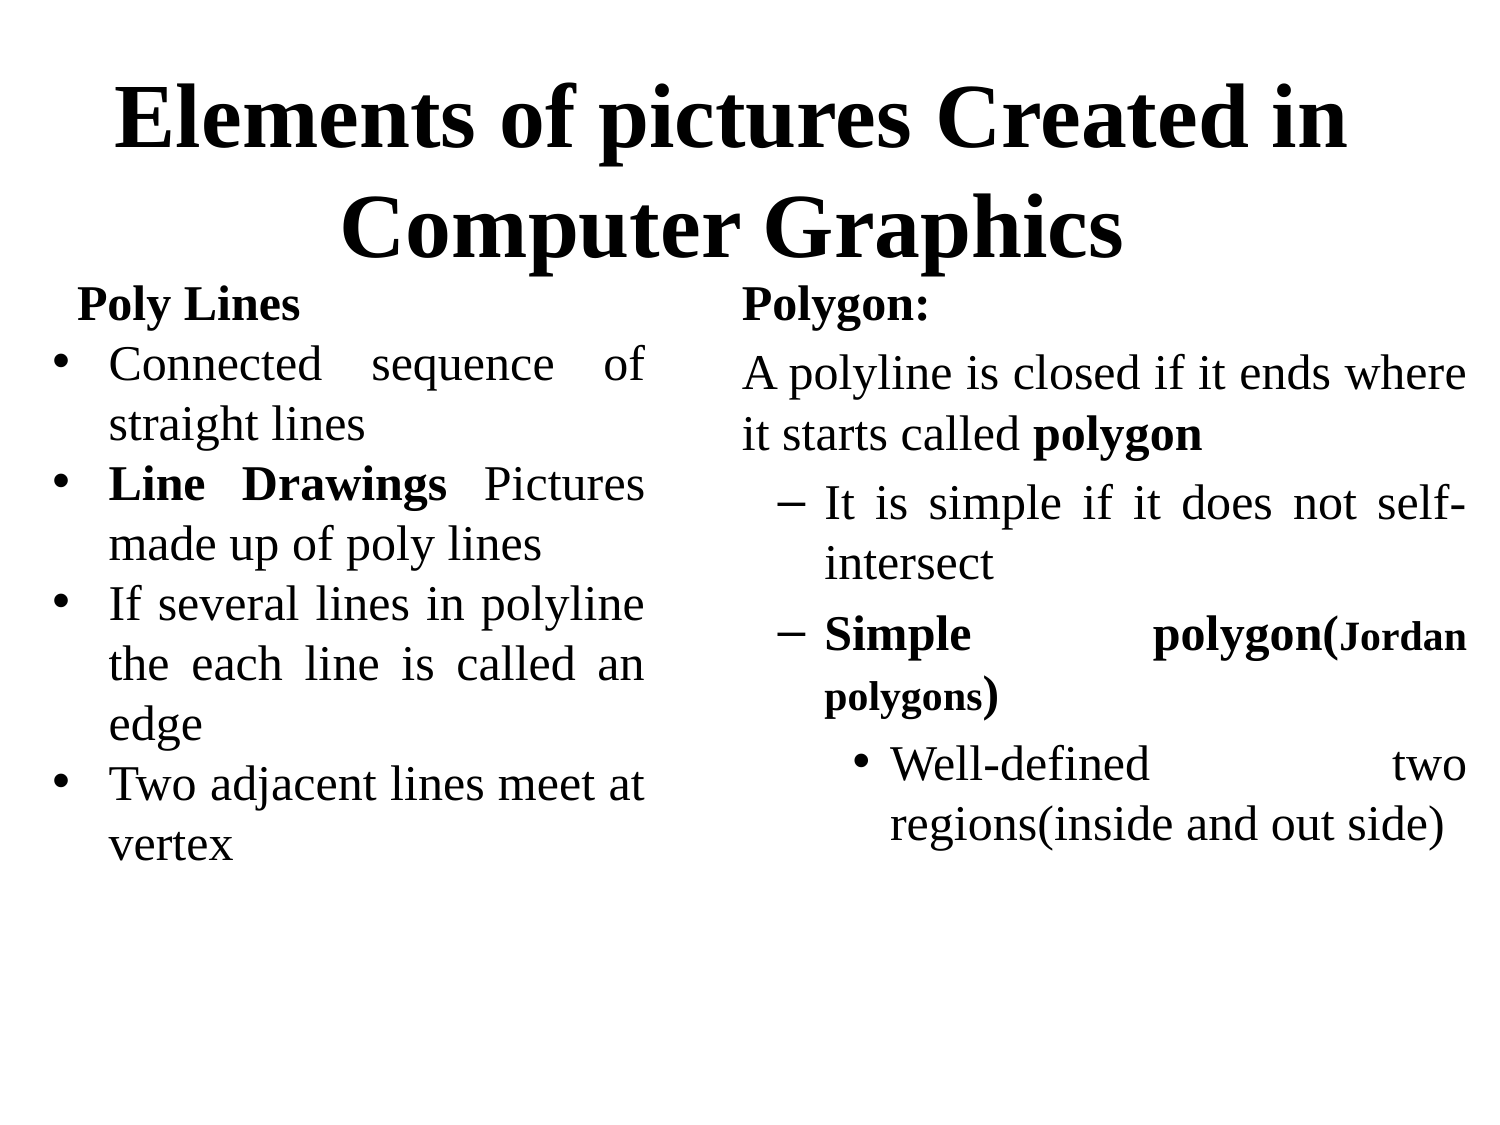

# Elements of pictures Created in Computer Graphics
Polygon:
A polyline is closed if it ends where it starts called polygon
It is simple if it does not self-intersect
Simple polygon(Jordan polygons)
Well-defined two regions(inside and out side)
        Poly Lines
Connected sequence of straight lines
Line Drawings Pictures made up of poly lines
If several lines in polyline the each line is called an edge
Two adjacent lines meet at vertex